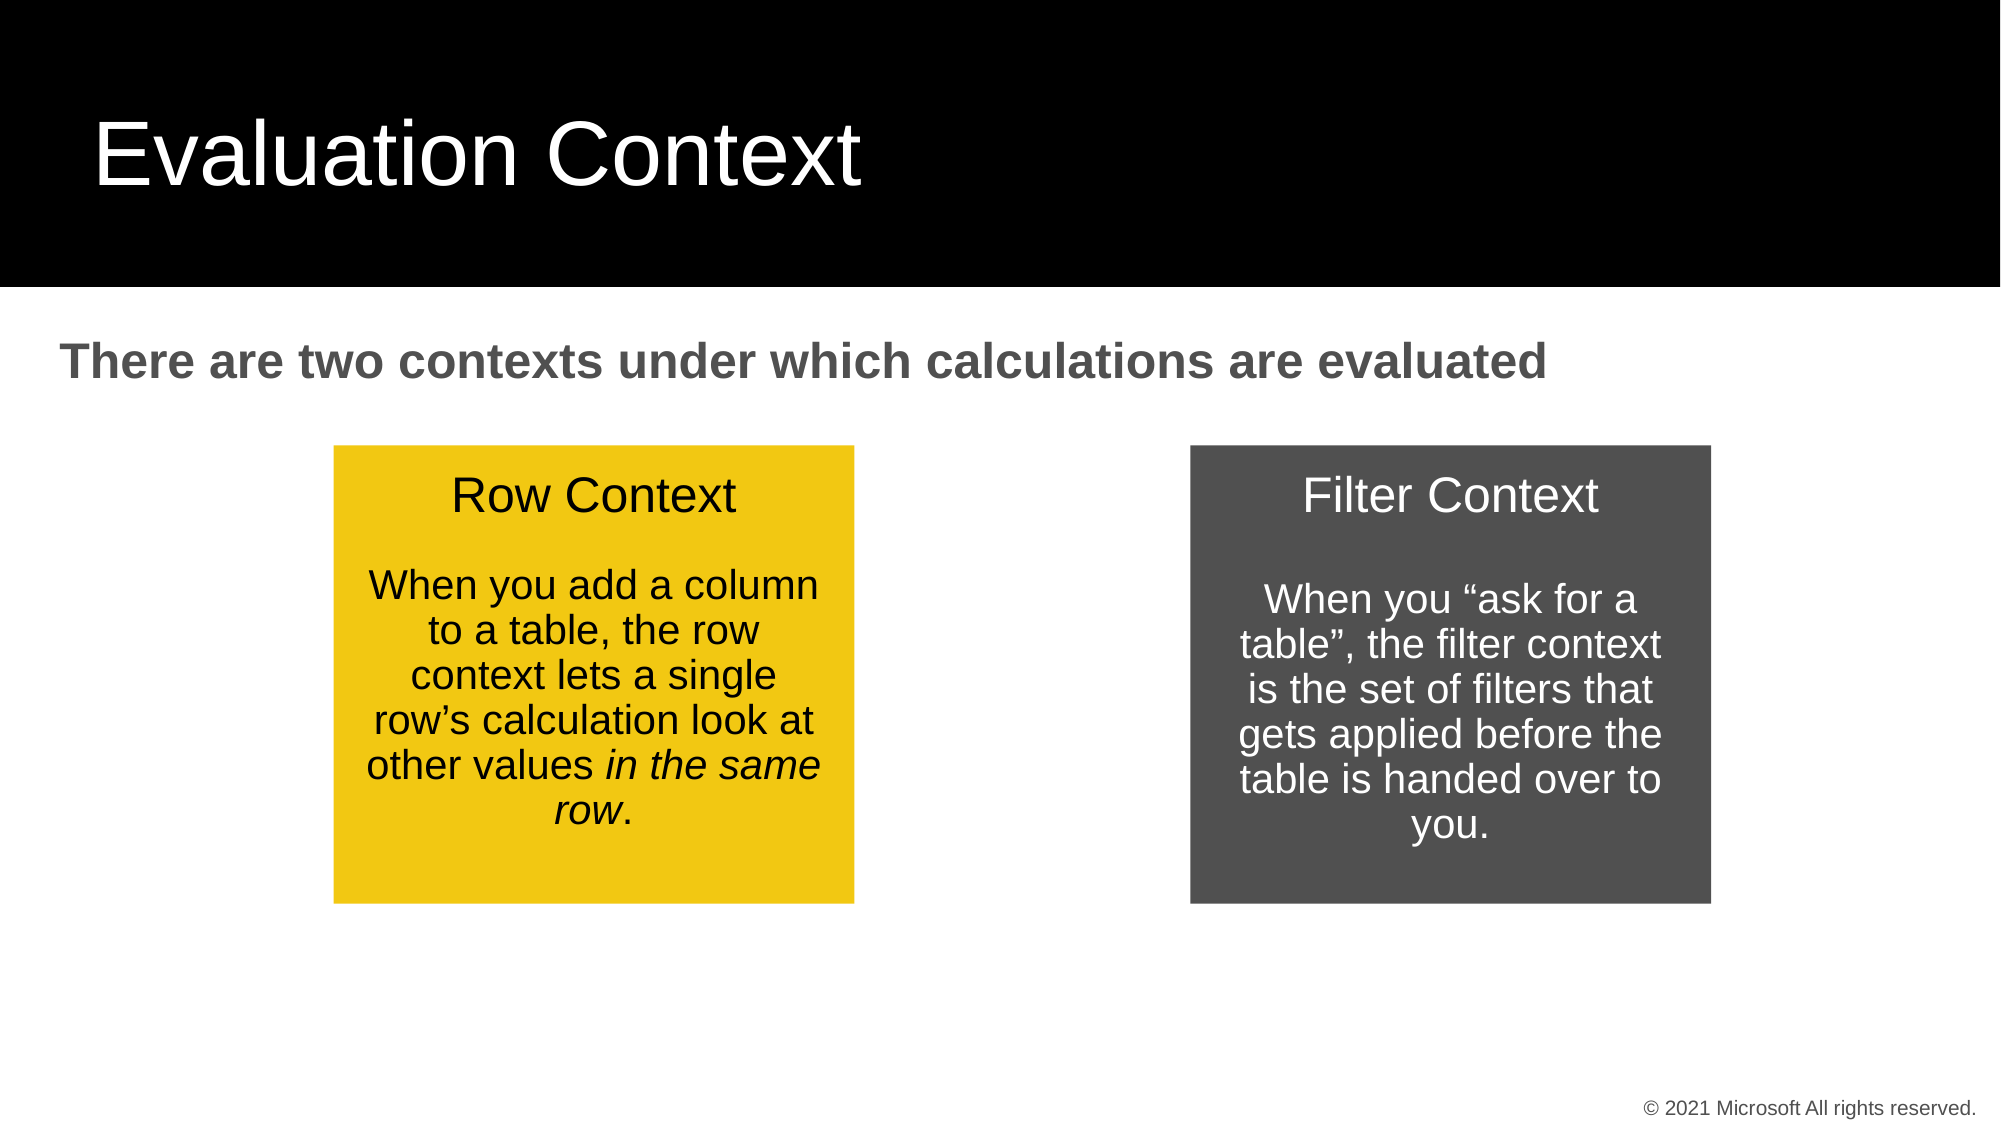

Evaluation Context

There are two contexts under which calculations are evaluated
Row Context

When you add a column to a table, the row context lets a single row’s calculation look at other values in the same row.

Filter Context

When you “ask for a table”, the filter context is the set of filters that gets applied before the table is handed over to you.

© 2021 Microsoft All rights reserved.